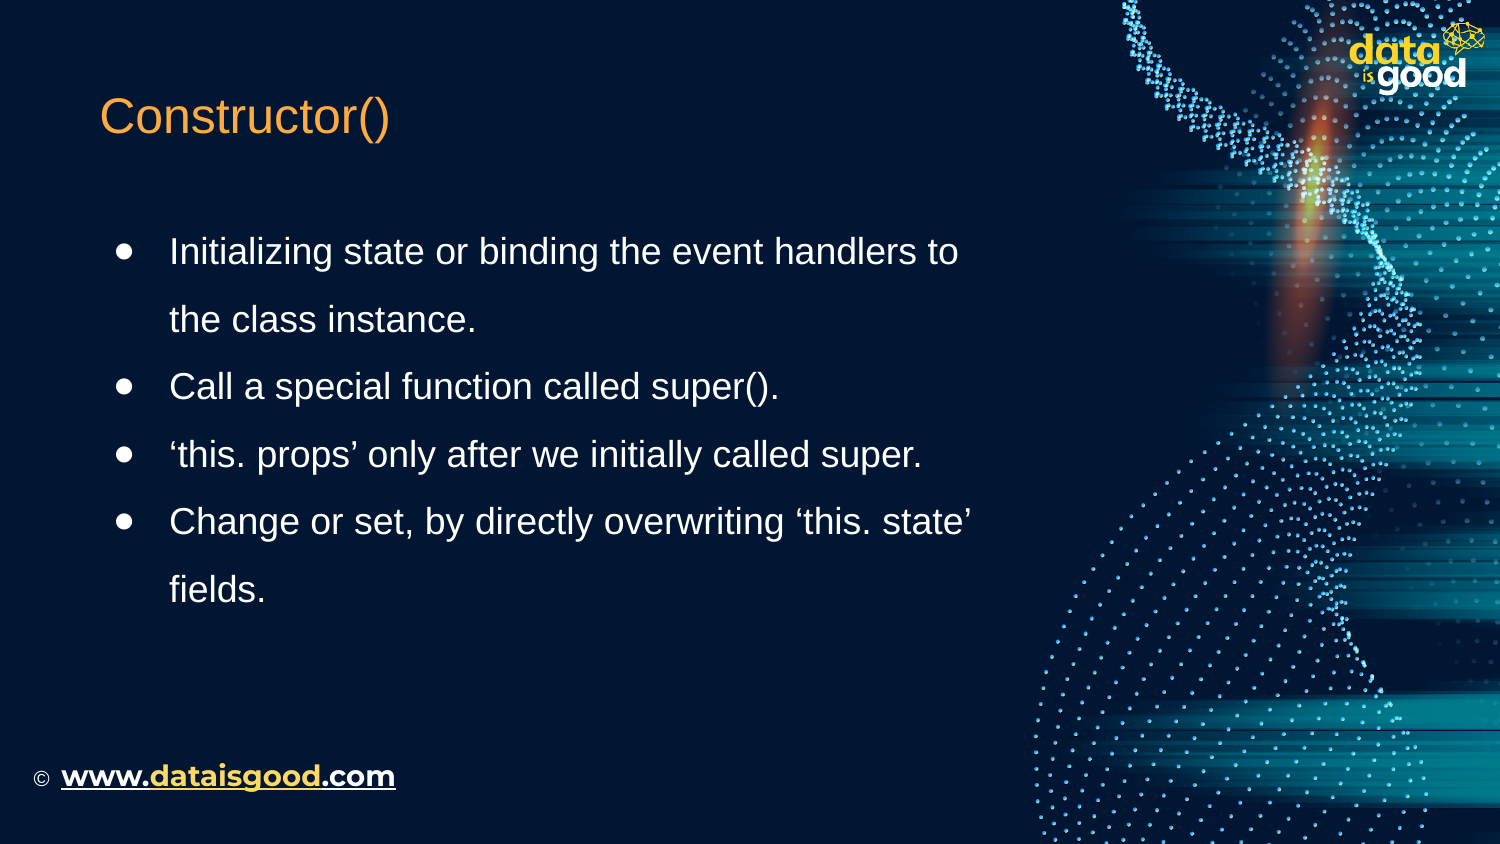

# Constructor()
Initializing state or binding the event handlers to the class instance.
Call a special function called super().
‘this. props’ only after we initially called super.
Change or set, by directly overwriting ‘this. state’ fields.